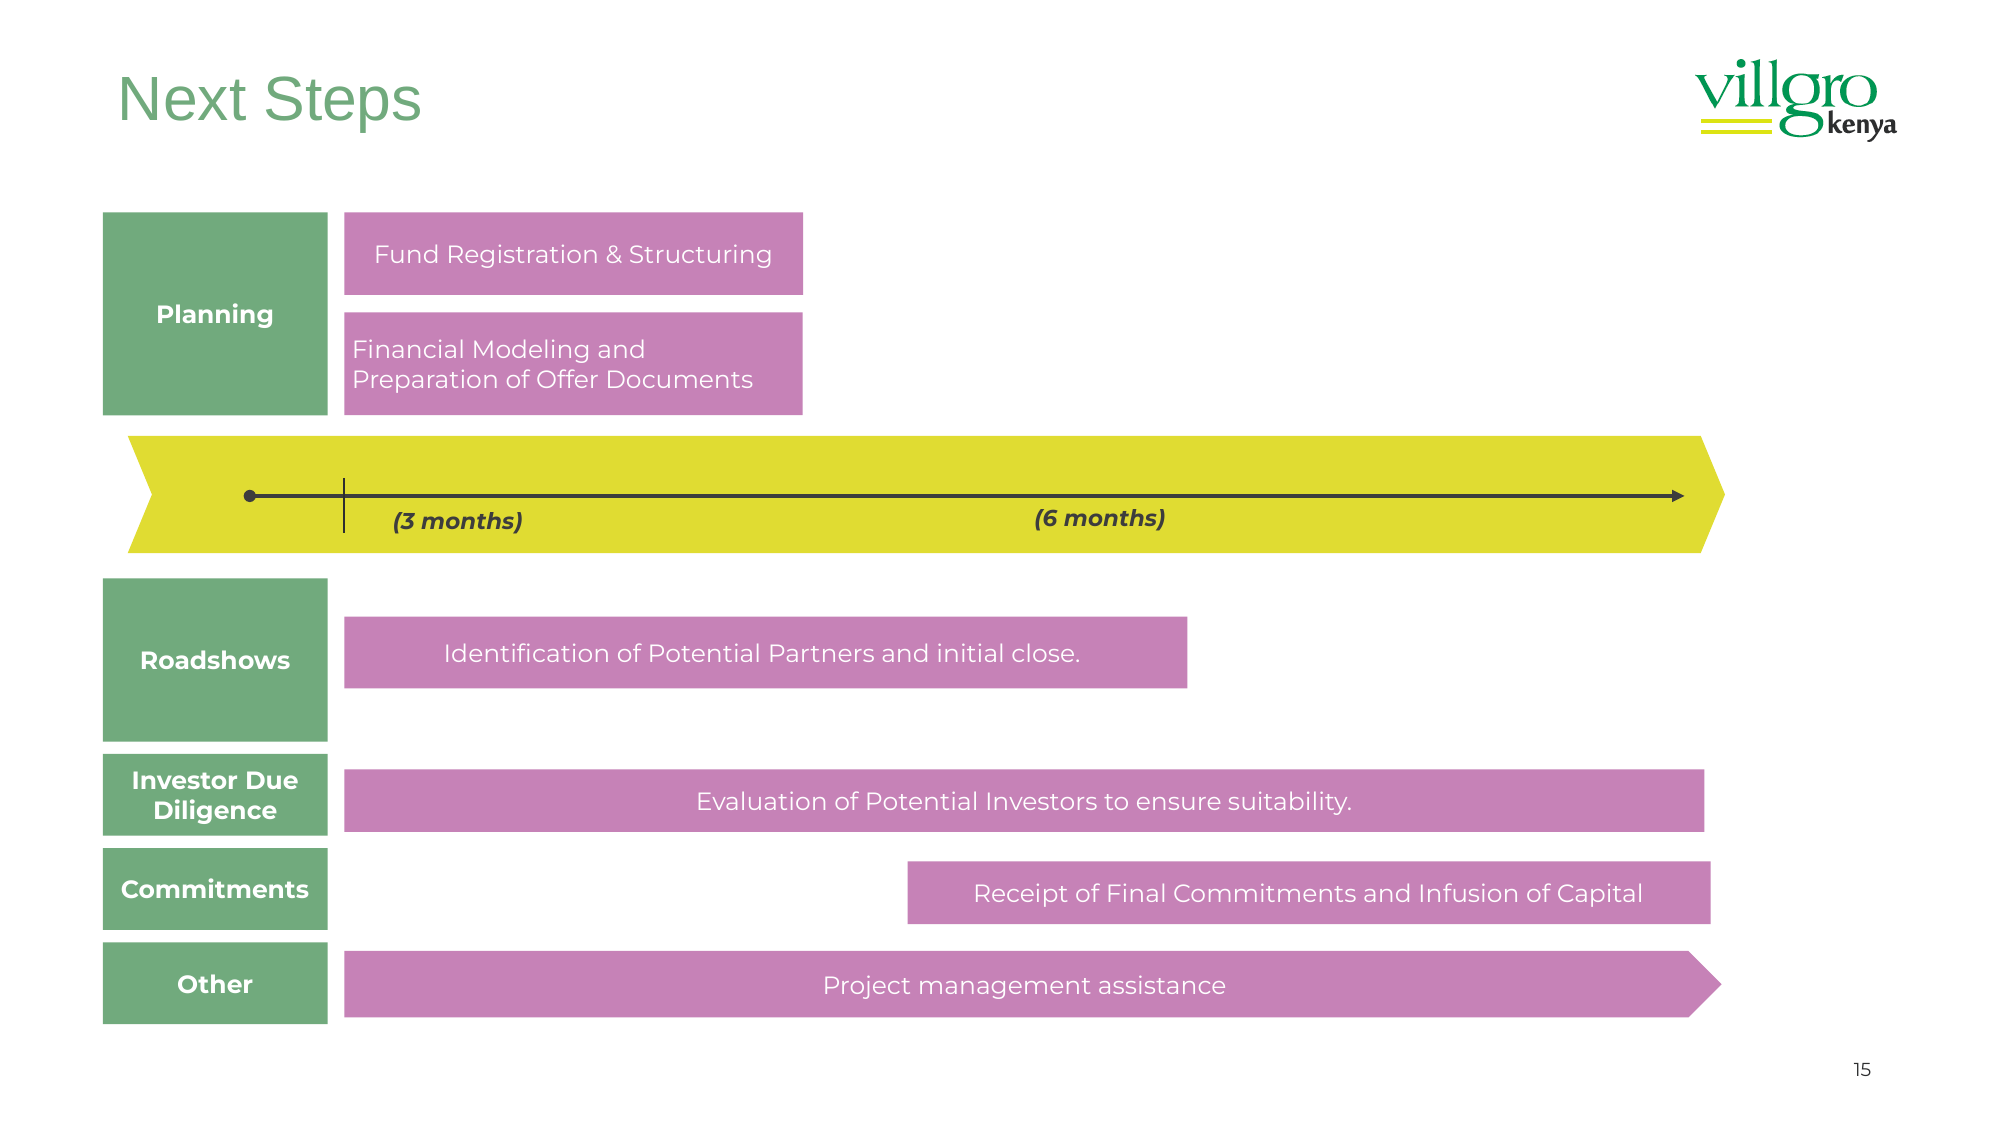

# Next Steps
Fund Registration & Structuring
Planning
Financial Modeling and Preparation of Offer Documents

(6 months)
(3 months)
Roadshows
Identification of Potential Partners and initial close.
Investor Due Diligence
Evaluation of Potential Investors to ensure suitability.
Commitments
Receipt of Final Commitments and Infusion of Capital
Other
Project management assistance
15